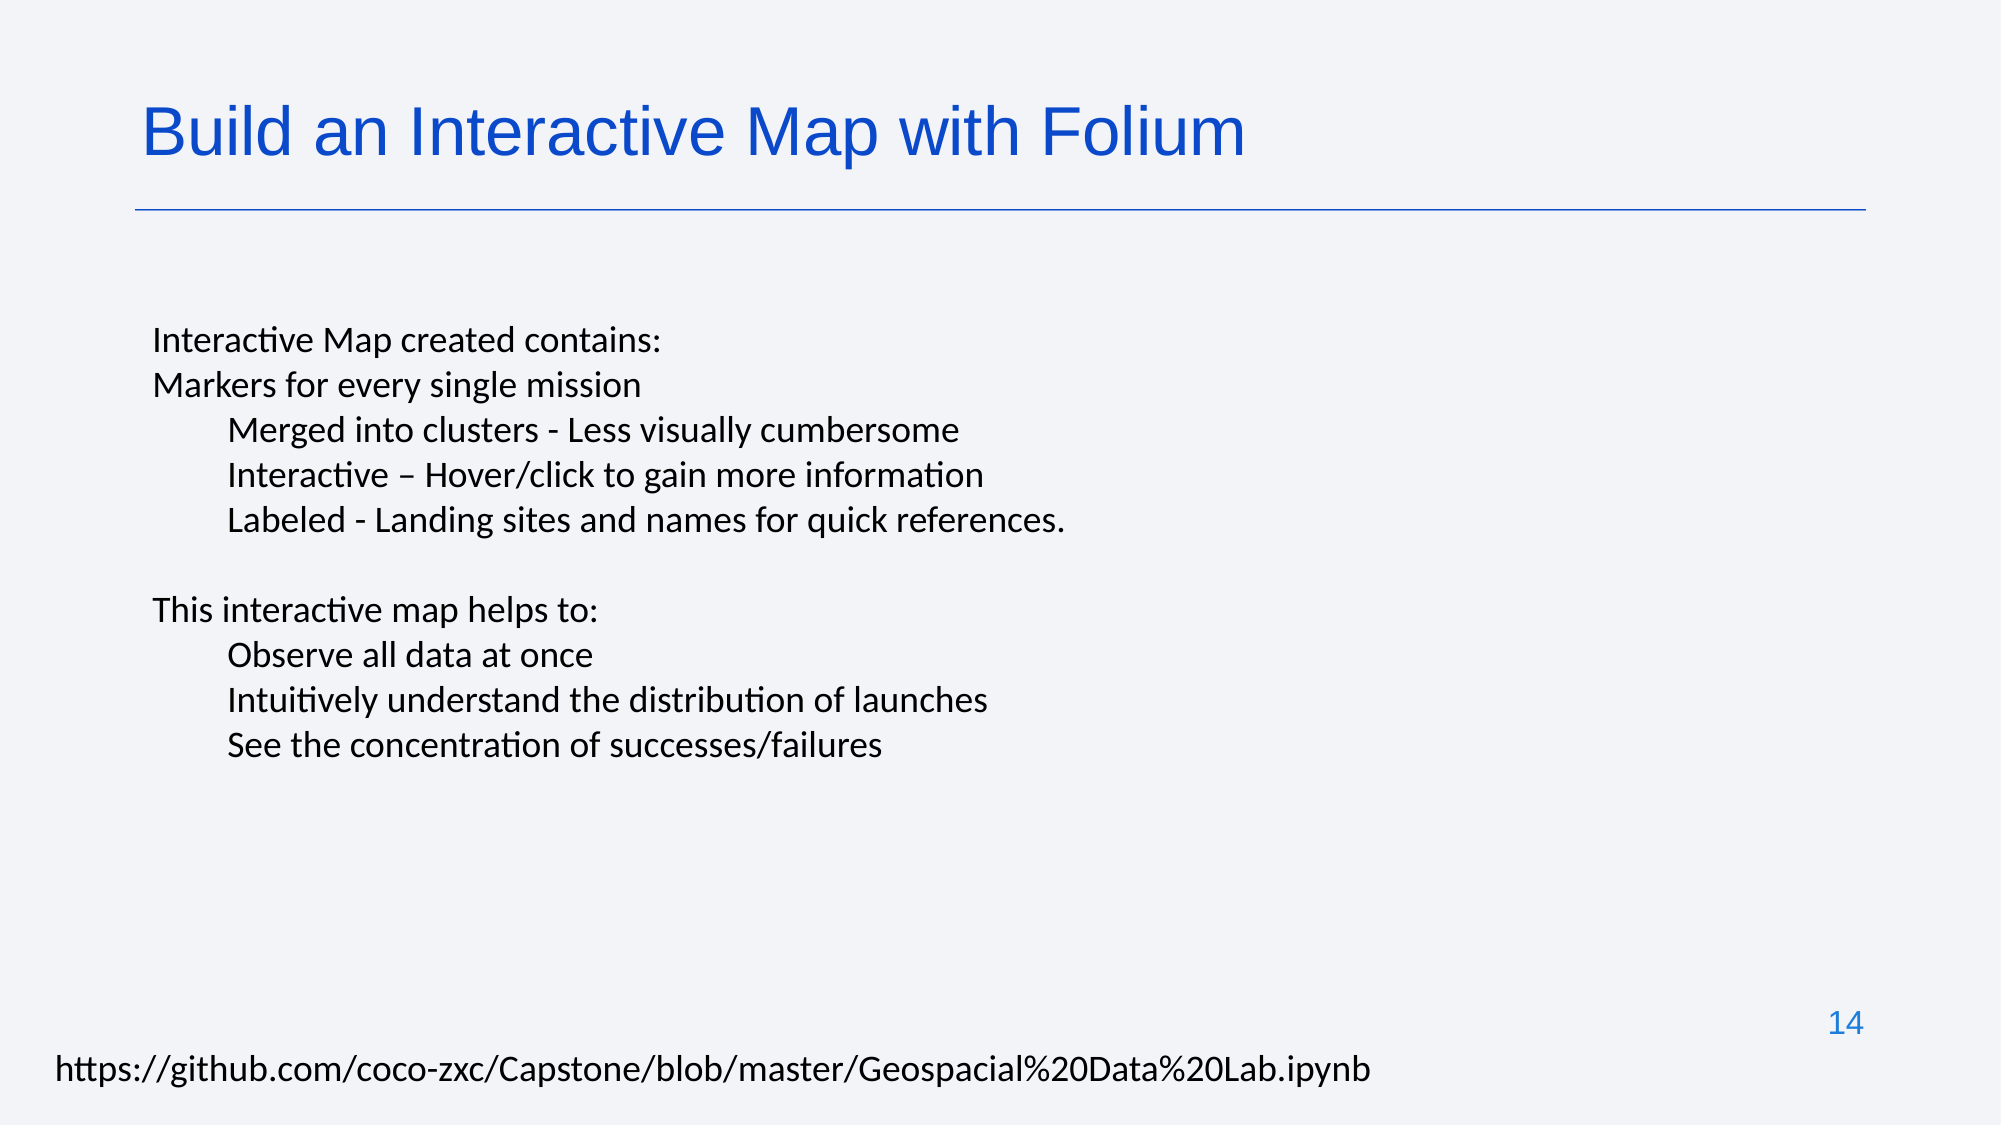

Build an Interactive Map with Folium
Interactive Map created contains:
Markers for every single mission
Merged into clusters - Less visually cumbersome
Interactive – Hover/click to gain more information
Labeled - Landing sites and names for quick references.

This interactive map helps to:
Observe all data at once
Intuitively understand the distribution of launches
See the concentration of successes/failures
14
https://github.com/coco-zxc/Capstone/blob/master/Geospacial%20Data%20Lab.ipynb